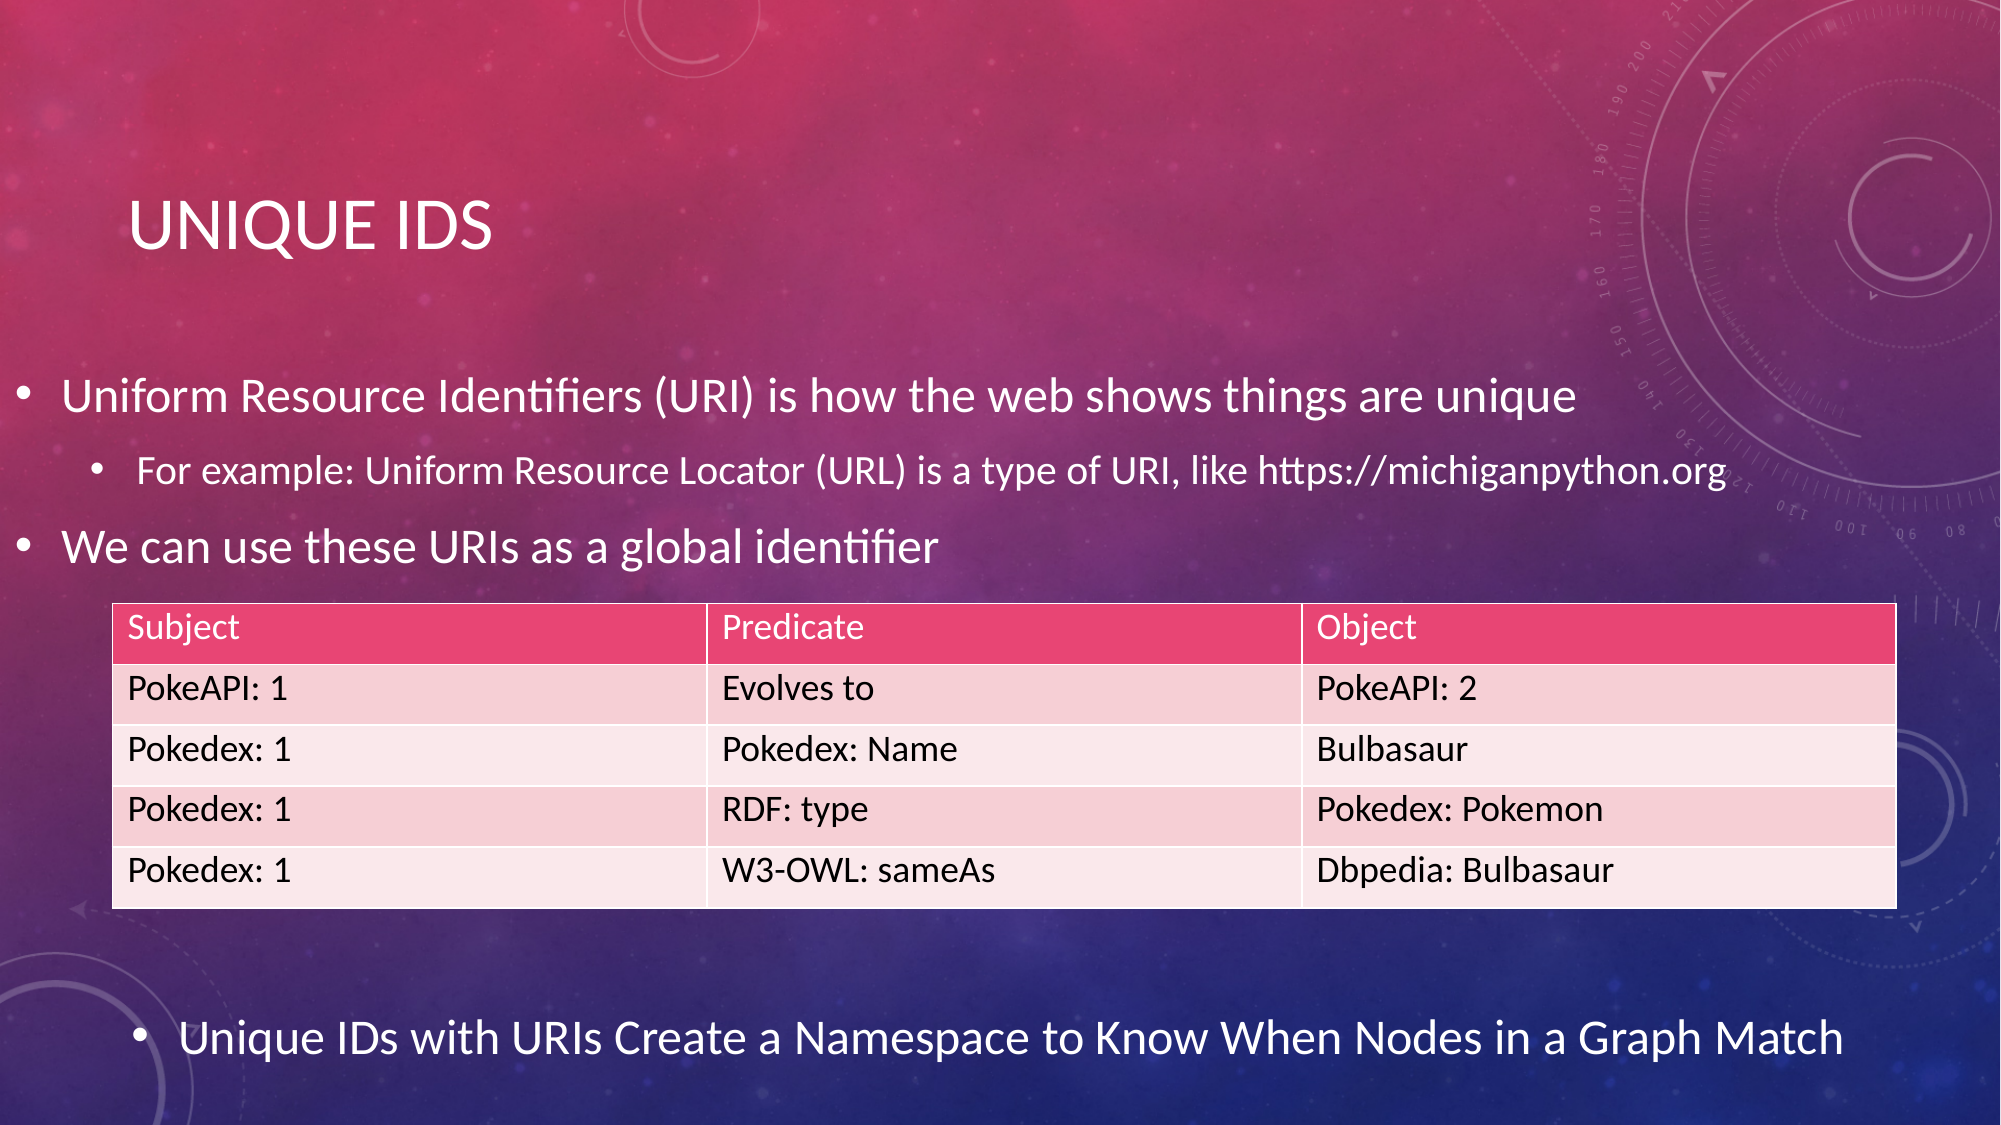

Unique IDs
Uniform Resource Identifiers (URI) is how the web shows things are unique
For example: Uniform Resource Locator (URL) is a type of URI, like https://michiganpython.org
We can use these URIs as a global identifier

| Subject | Predicate | Object |
| --- | --- | --- |
| PokeAPI: 1 | Evolves to | PokeAPI: 2 |
| Pokedex: 1 | Pokedex: Name | Bulbasaur |
| Pokedex: 1 | RDF: type | Pokedex: Pokemon |
| Pokedex: 1 | W3-OWL: sameAs | Dbpedia: Bulbasaur |
Unique IDs with URIs Create a Namespace to Know When Nodes in a Graph Match